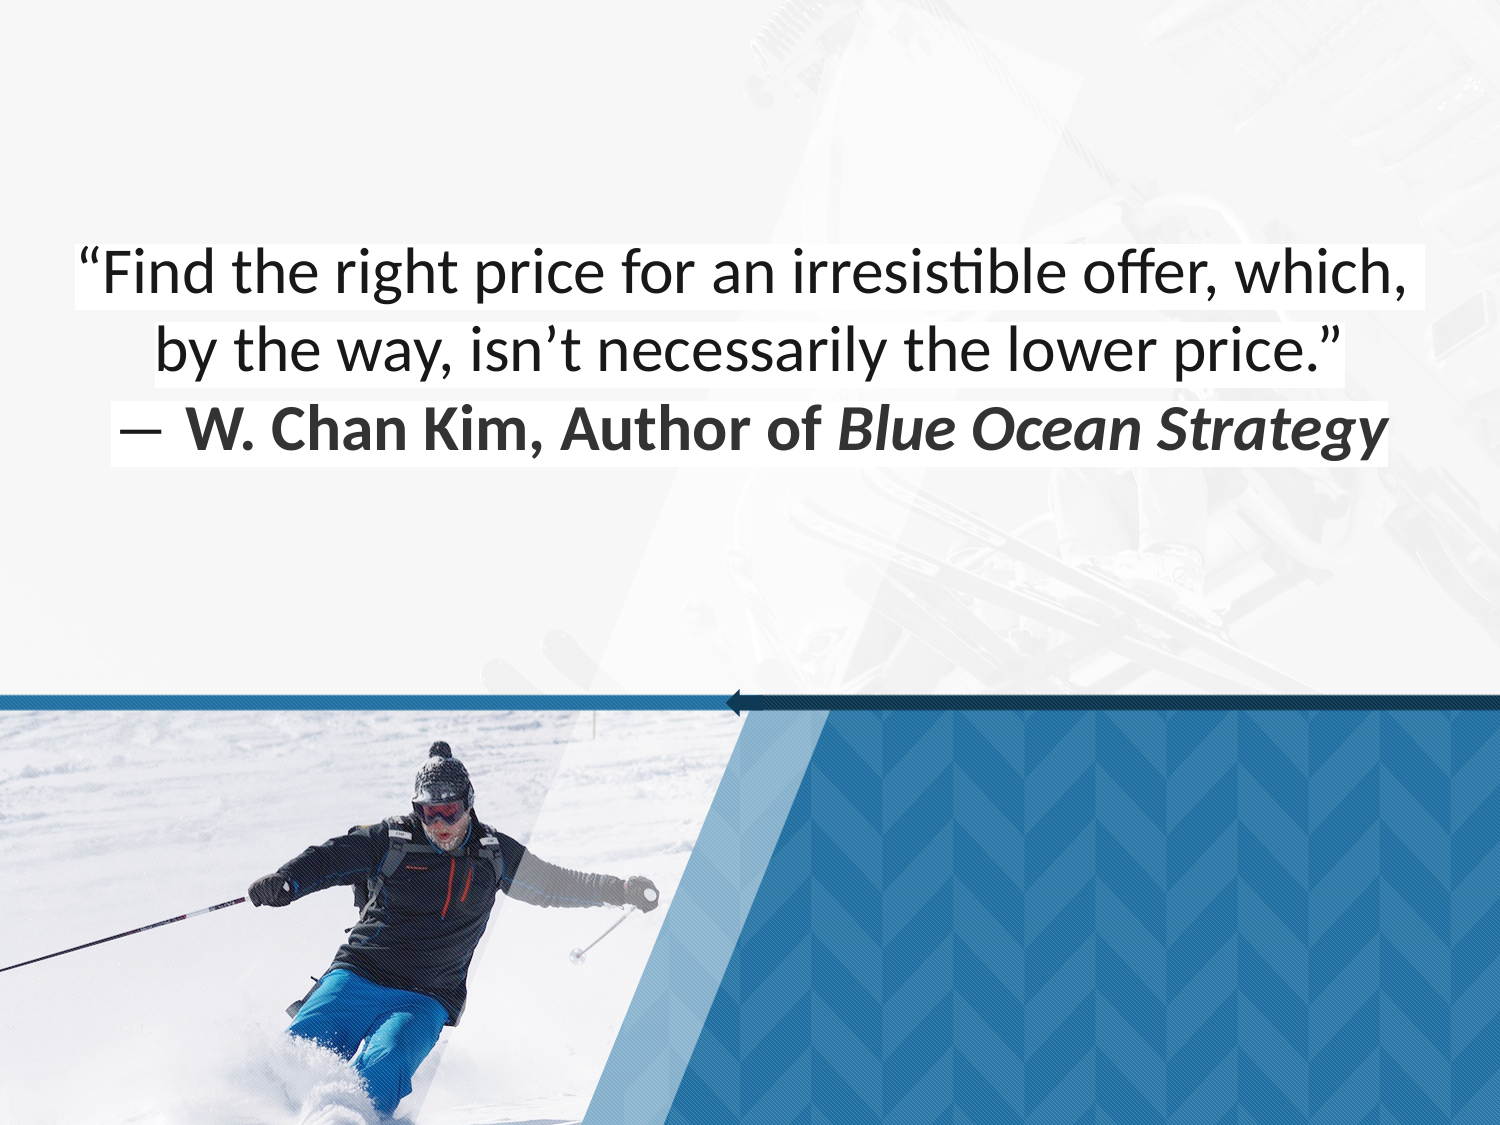

# “Find the right price for an irresistible offer, which,
by the way, isn’t necessarily the lower price.”
― W. Chan Kim, Author of Blue Ocean Strategy